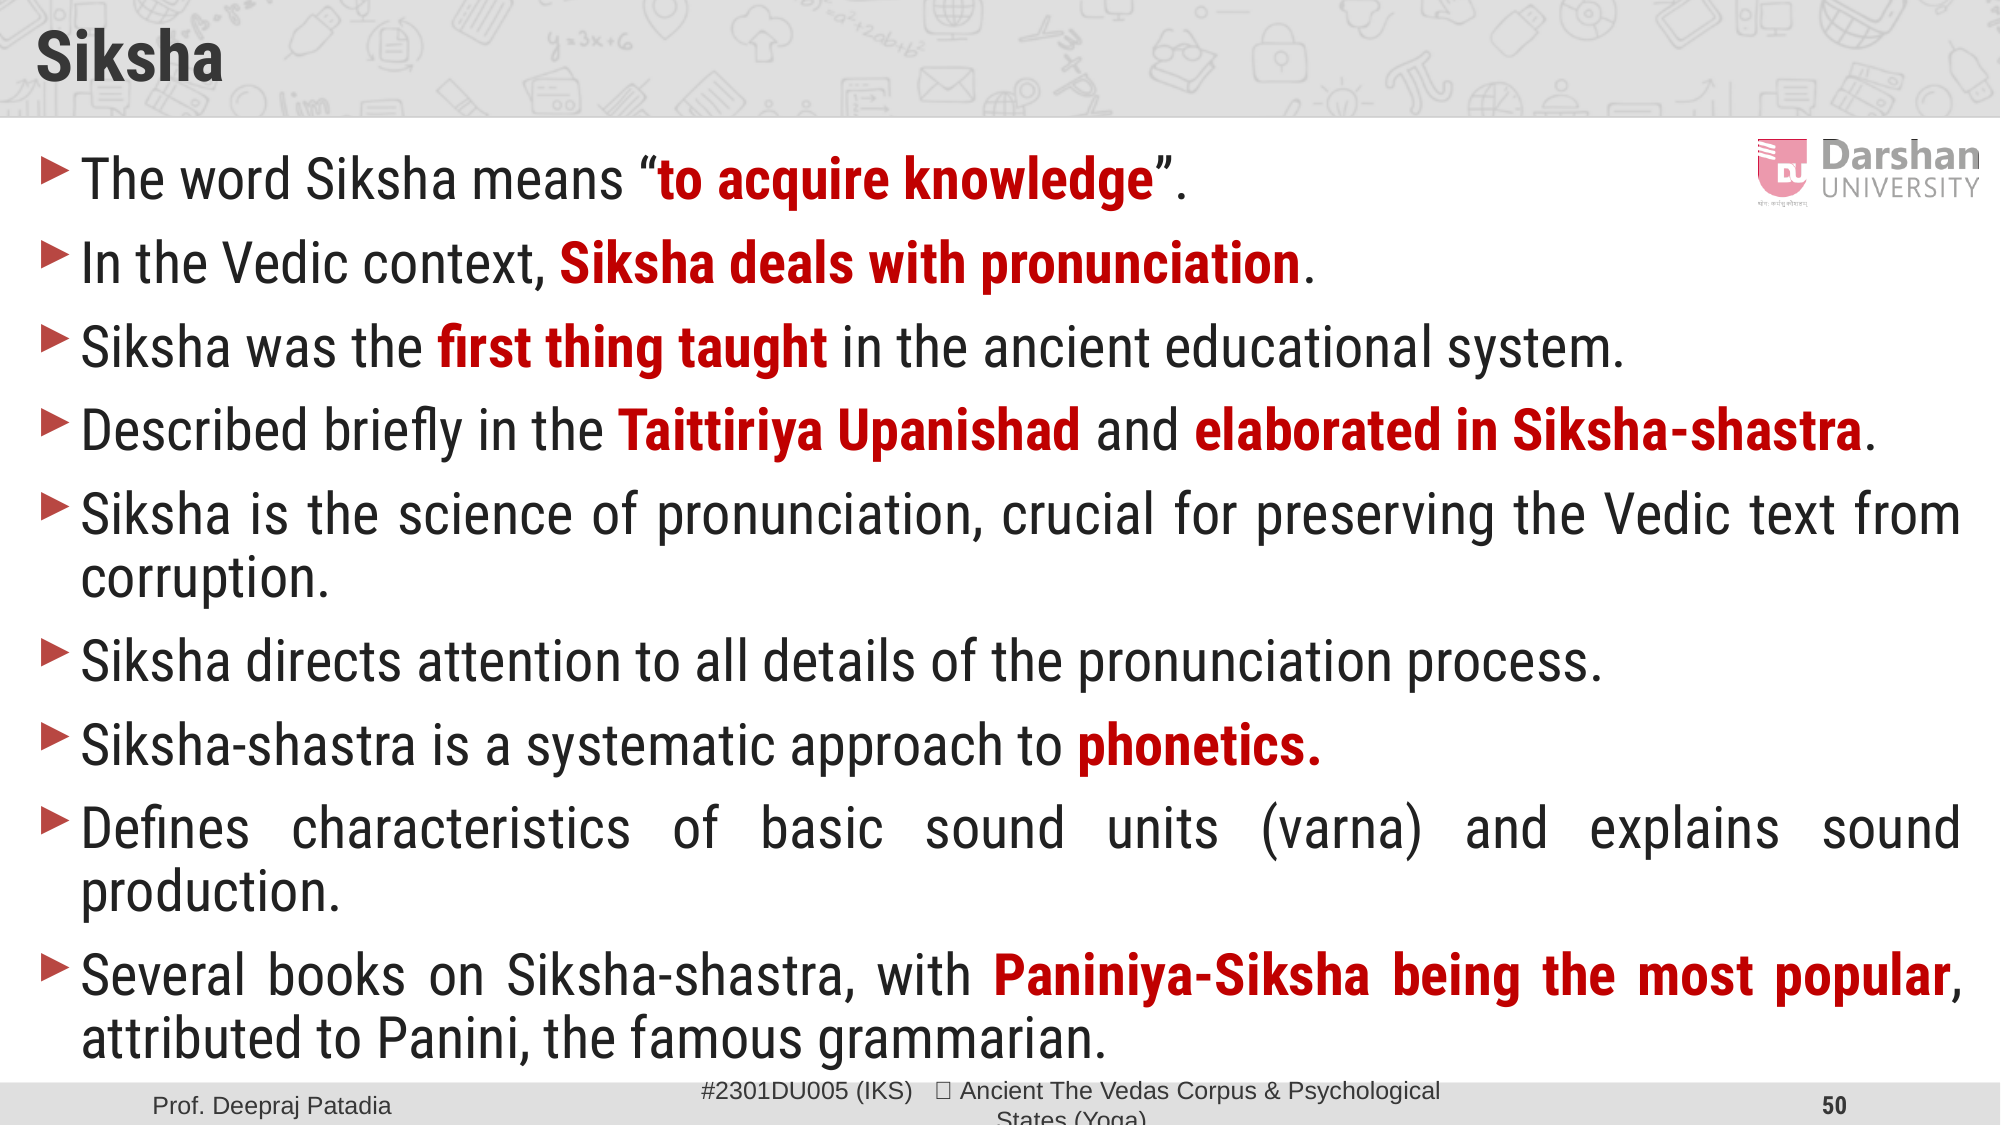

# Siksha
The word Siksha means “to acquire knowledge”.
In the Vedic context, Siksha deals with pronunciation.
Siksha was the first thing taught in the ancient educational system.
Described briefly in the Taittiriya Upanishad and elaborated in Siksha-shastra.
Siksha is the science of pronunciation, crucial for preserving the Vedic text from corruption.
Siksha directs attention to all details of the pronunciation process.
Siksha-shastra is a systematic approach to phonetics.
Defines characteristics of basic sound units (varna) and explains sound production.
Several books on Siksha-shastra, with Paniniya-Siksha being the most popular, attributed to Panini, the famous grammarian.